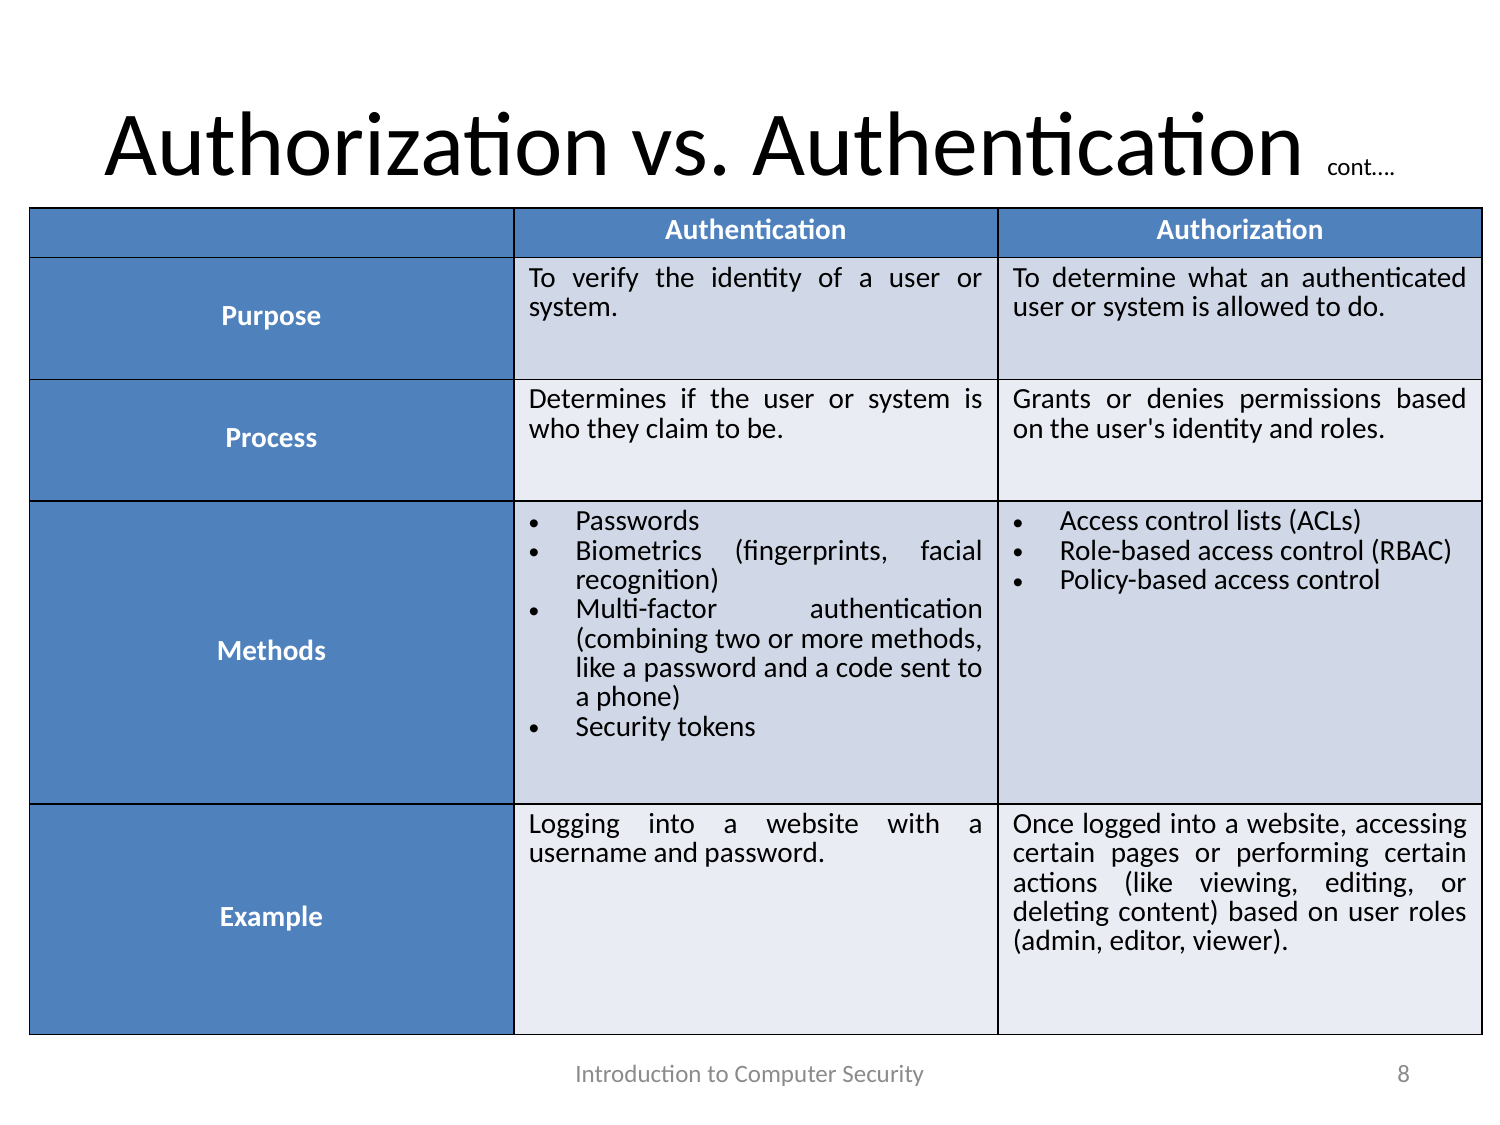

# Authorization vs. Authentication cont….
|  | Authentication | Authorization |
| --- | --- | --- |
| Purpose | To verify the identity of a user or system. | To determine what an authenticated user or system is allowed to do. |
| Process | Determines if the user or system is who they claim to be. | Grants or denies permissions based on the user's identity and roles. |
| Methods | Passwords Biometrics (fingerprints, facial recognition) Multi-factor authentication (combining two or more methods, like a password and a code sent to a phone) Security tokens | Access control lists (ACLs) Role-based access control (RBAC) Policy-based access control |
| Example | Logging into a website with a username and password. | Once logged into a website, accessing certain pages or performing certain actions (like viewing, editing, or deleting content) based on user roles (admin, editor, viewer). |
Introduction to Computer Security
8